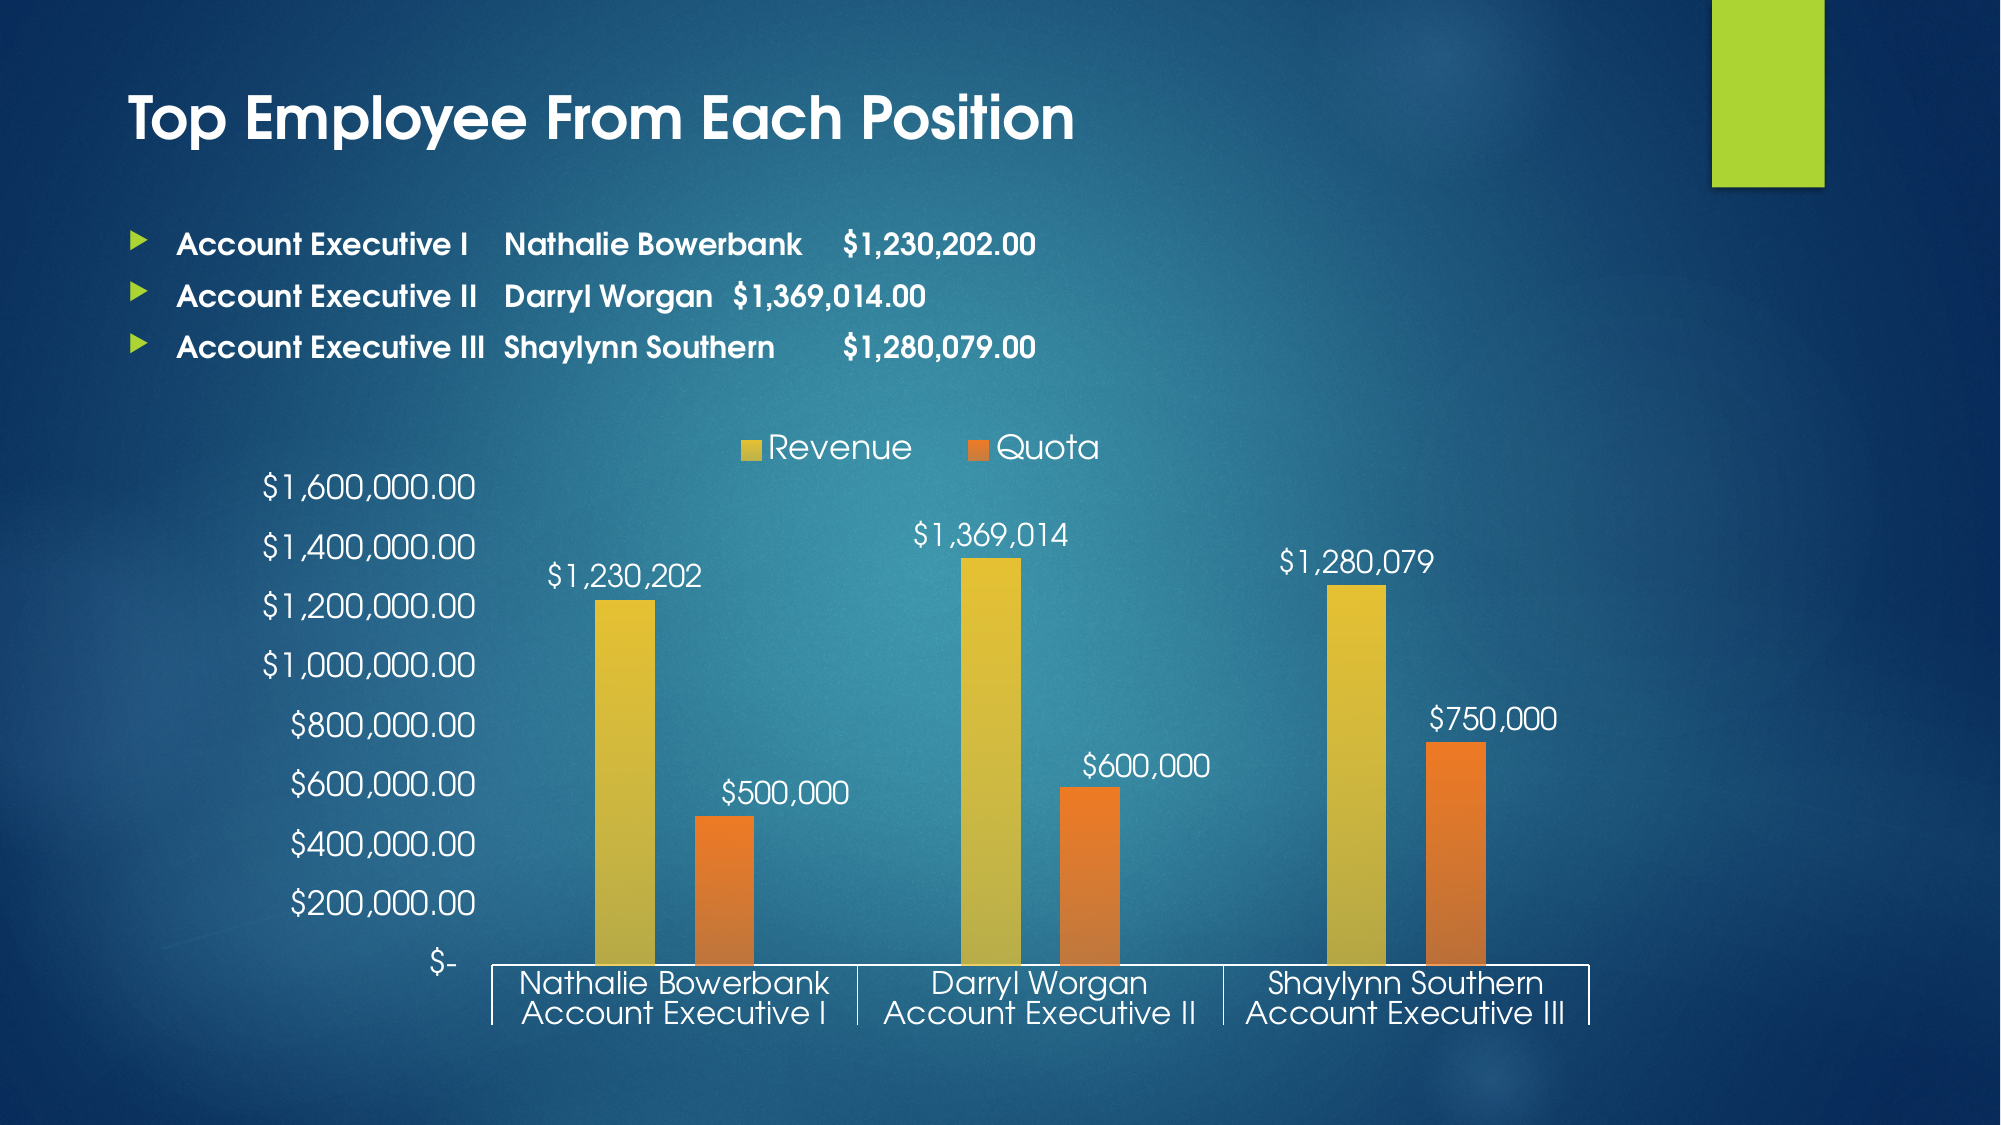

Top Employee From Each Position

Account Executive I		Nathalie Bowerbank			 $1,230,202.00
Account Executive II		Darryl Worgan				 $1,369,014.00
Account Executive III		Shaylynn Southern			 $1,280,079.00

### Chart

| Category | Revenue | Quota |
|---|---|---|
| Nathalie Bowerbank | 1230202.0 | 500000.0 |
| Darryl Worgan | 1369014.0 | 600000.0 |
| Shaylynn Southern | 1280079.0 | 750000.0 |